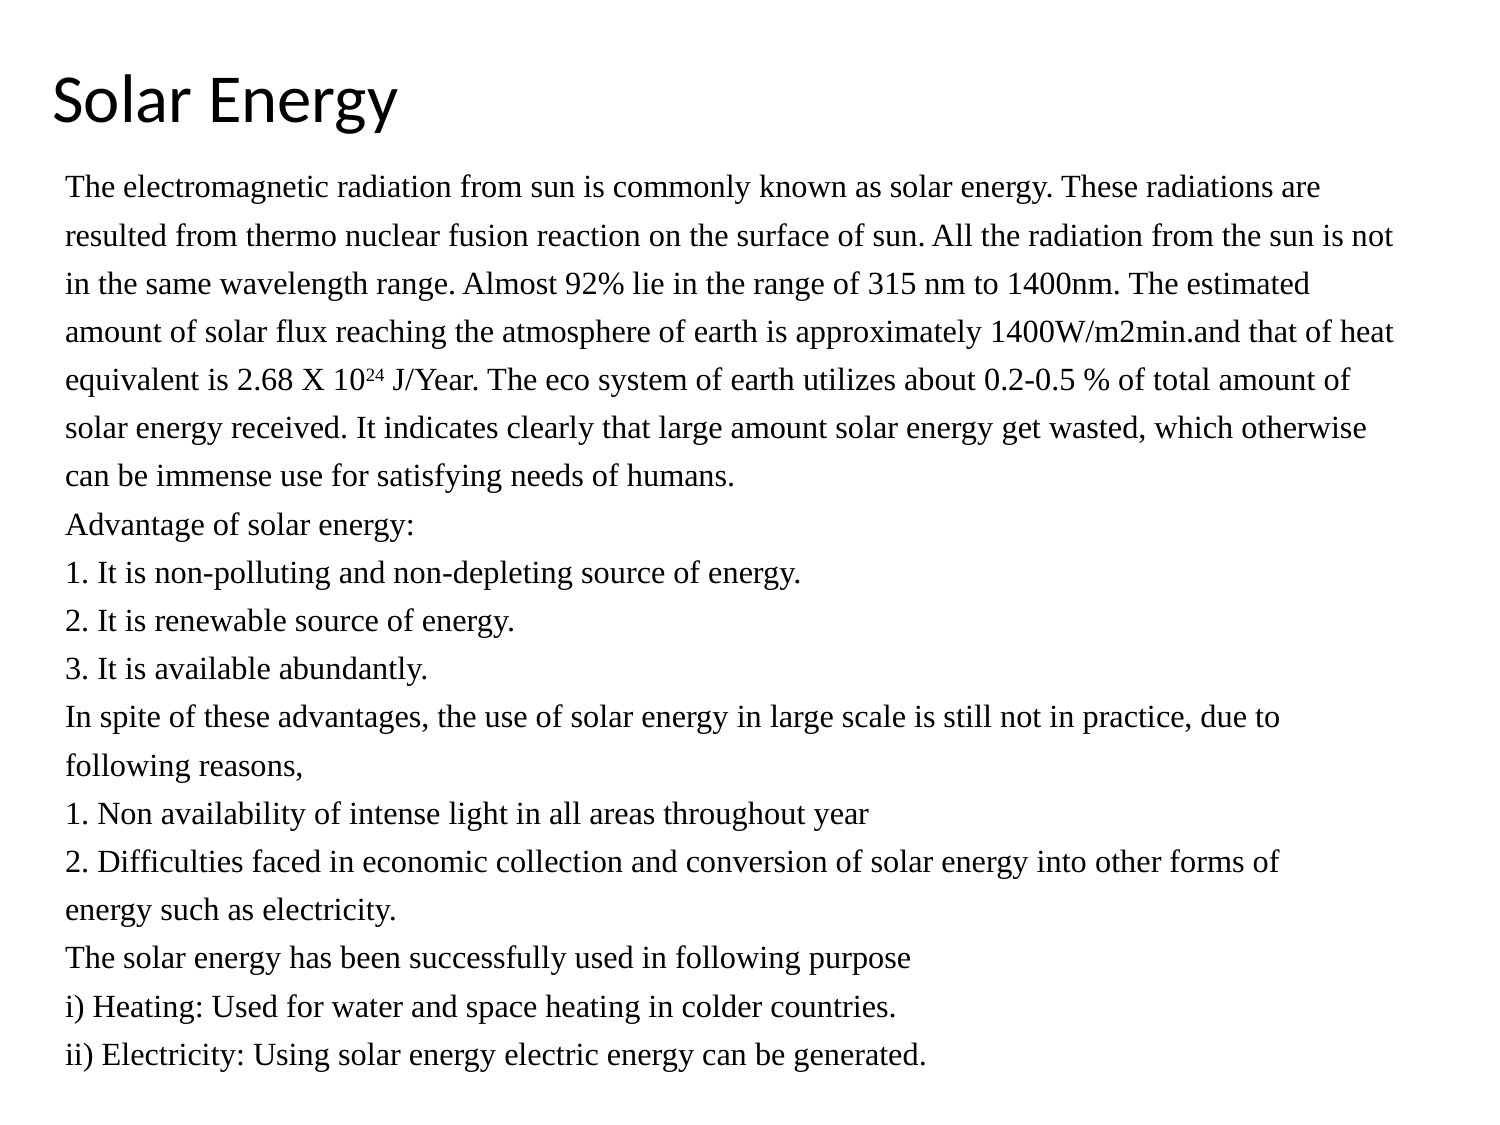

# Solar Energy
The electromagnetic radiation from sun is commonly known as solar energy. These radiations are
resulted from thermo nuclear fusion reaction on the surface of sun. All the radiation from the sun is not
in the same wavelength range. Almost 92% lie in the range of 315 nm to 1400nm. The estimated
amount of solar flux reaching the atmosphere of earth is approximately 1400W/m2min.and that of heat
equivalent is 2.68 X 1024 J/Year. The eco system of earth utilizes about 0.2-0.5 % of total amount of
solar energy received. It indicates clearly that large amount solar energy get wasted, which otherwise
can be immense use for satisfying needs of humans.
Advantage of solar energy:
1. It is non-polluting and non-depleting source of energy.
2. It is renewable source of energy.
3. It is available abundantly.
In spite of these advantages, the use of solar energy in large scale is still not in practice, due to
following reasons,
1. Non availability of intense light in all areas throughout year
2. Difficulties faced in economic collection and conversion of solar energy into other forms of
energy such as electricity.
The solar energy has been successfully used in following purpose
i) Heating: Used for water and space heating in colder countries.
ii) Electricity: Using solar energy electric energy can be generated.